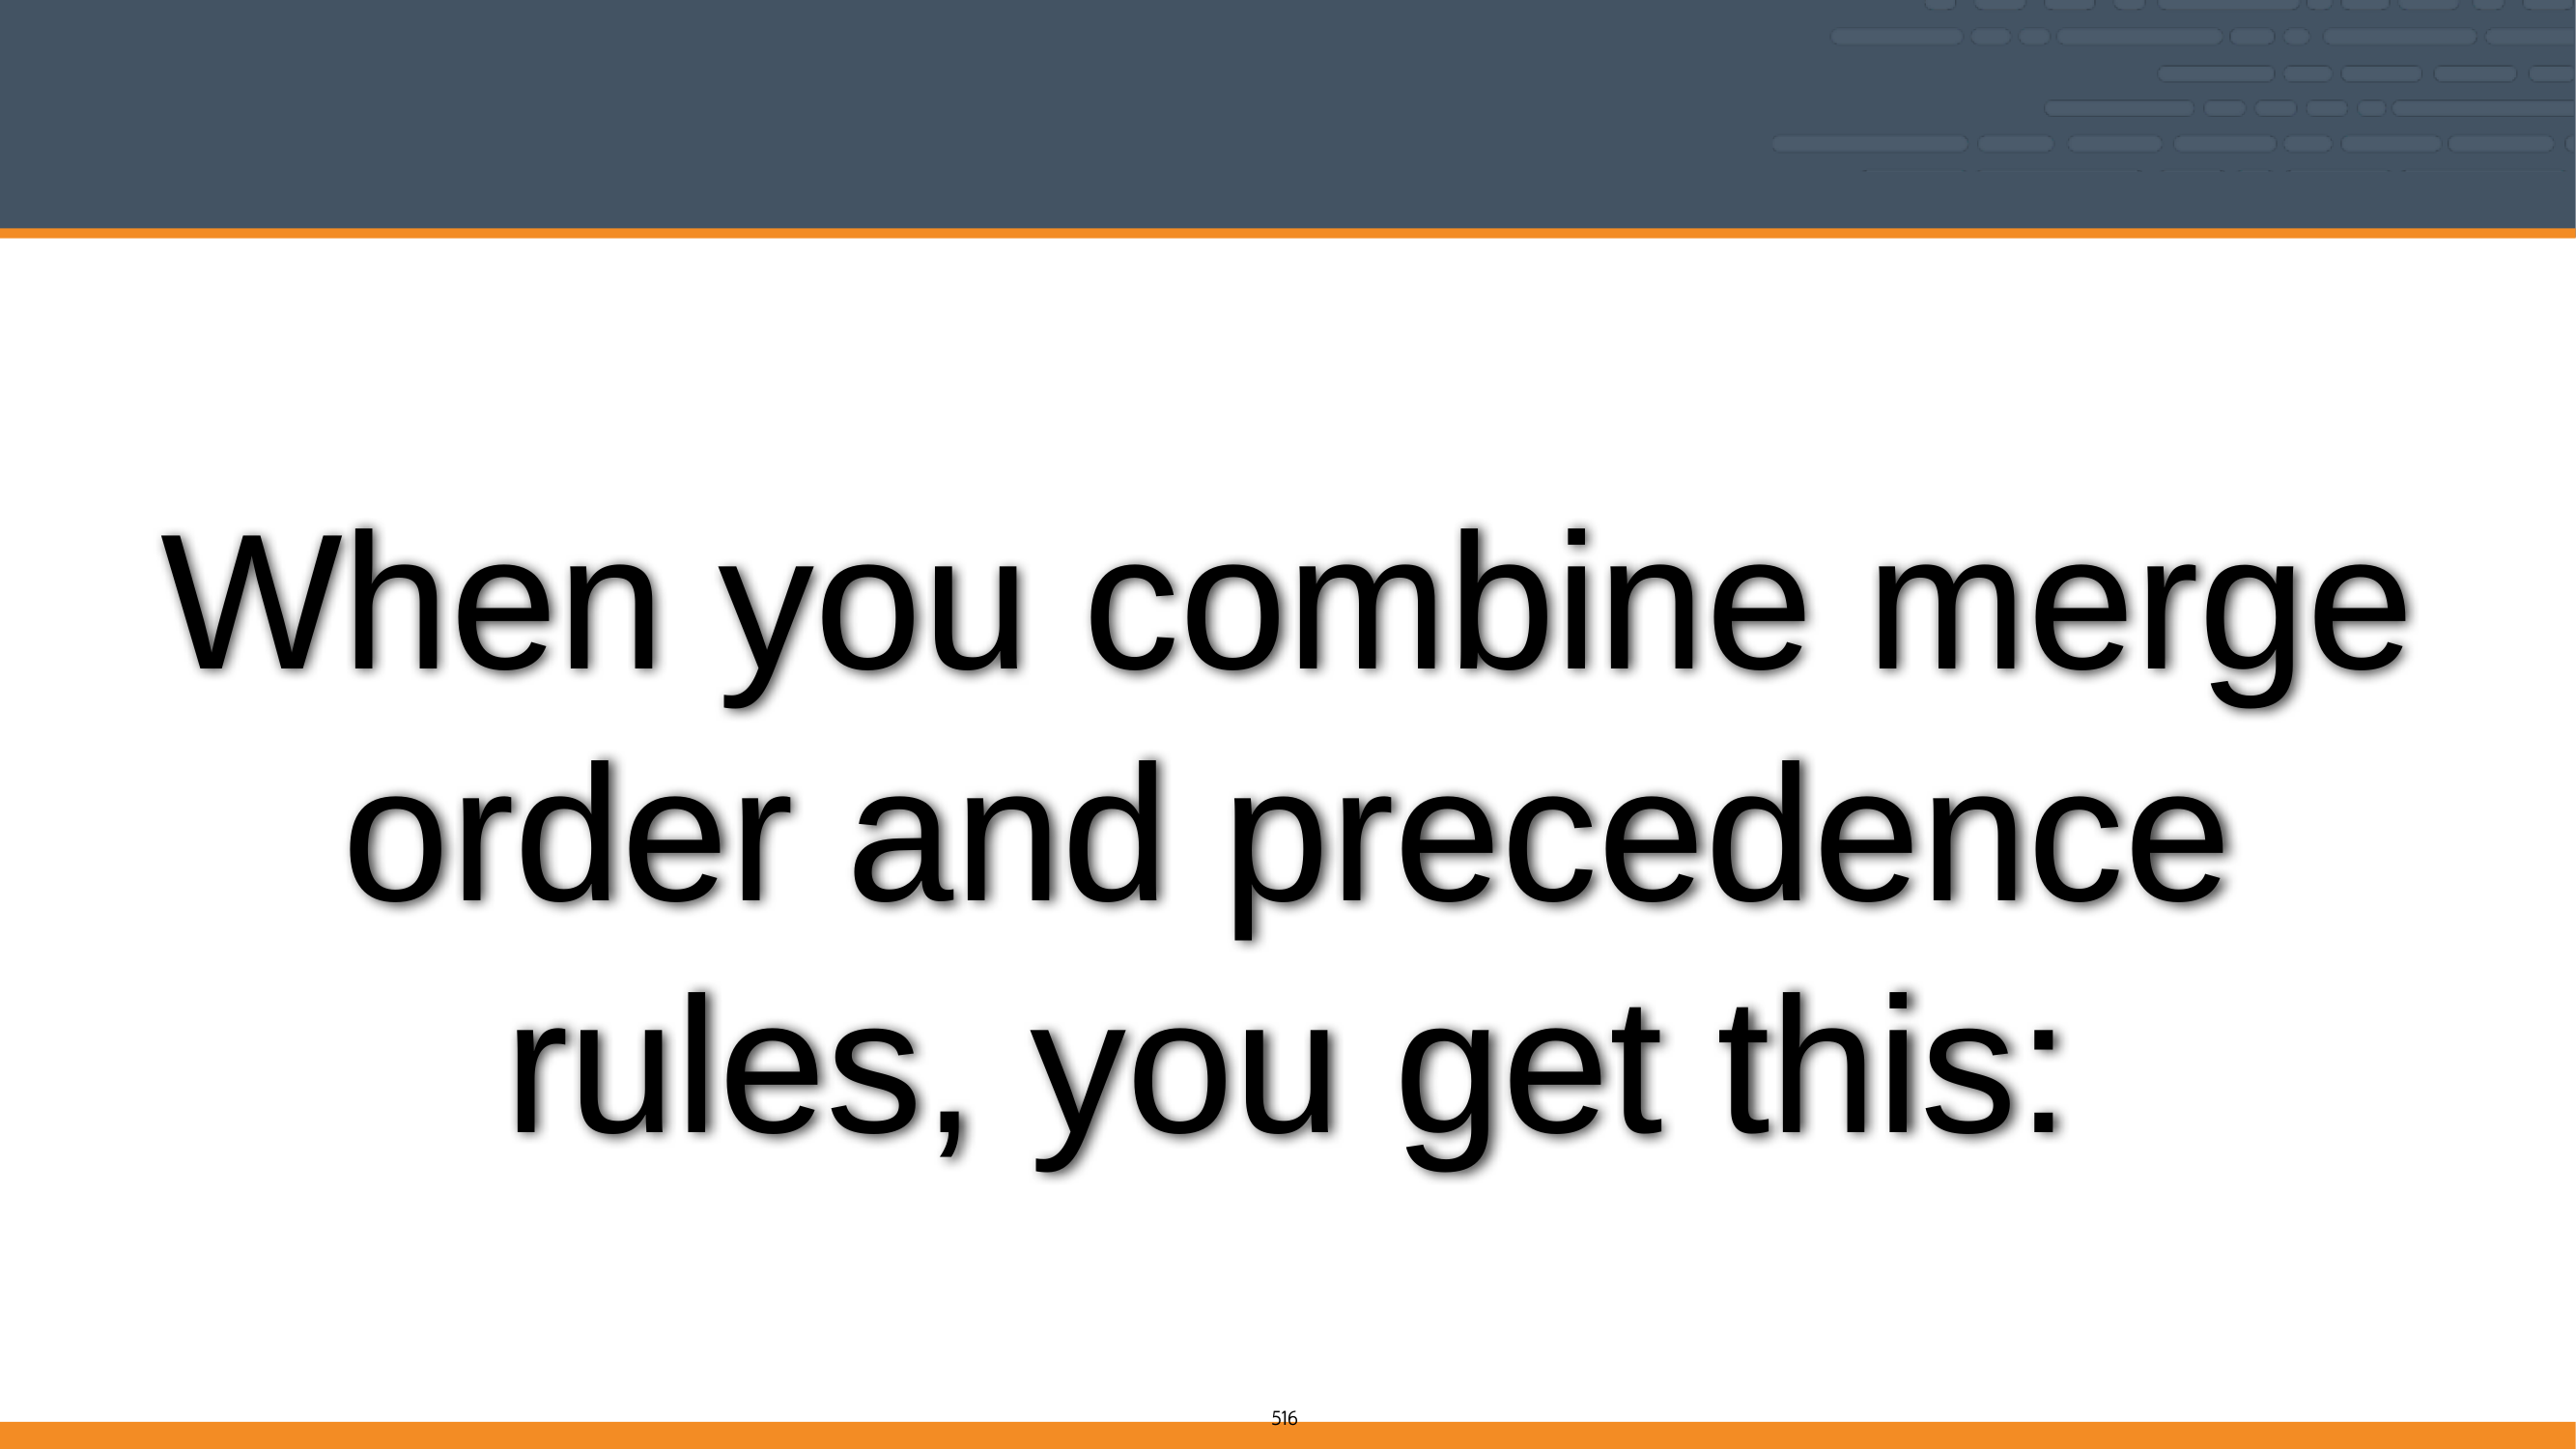

# When you combine merge order and precedence rules, you get this:
516